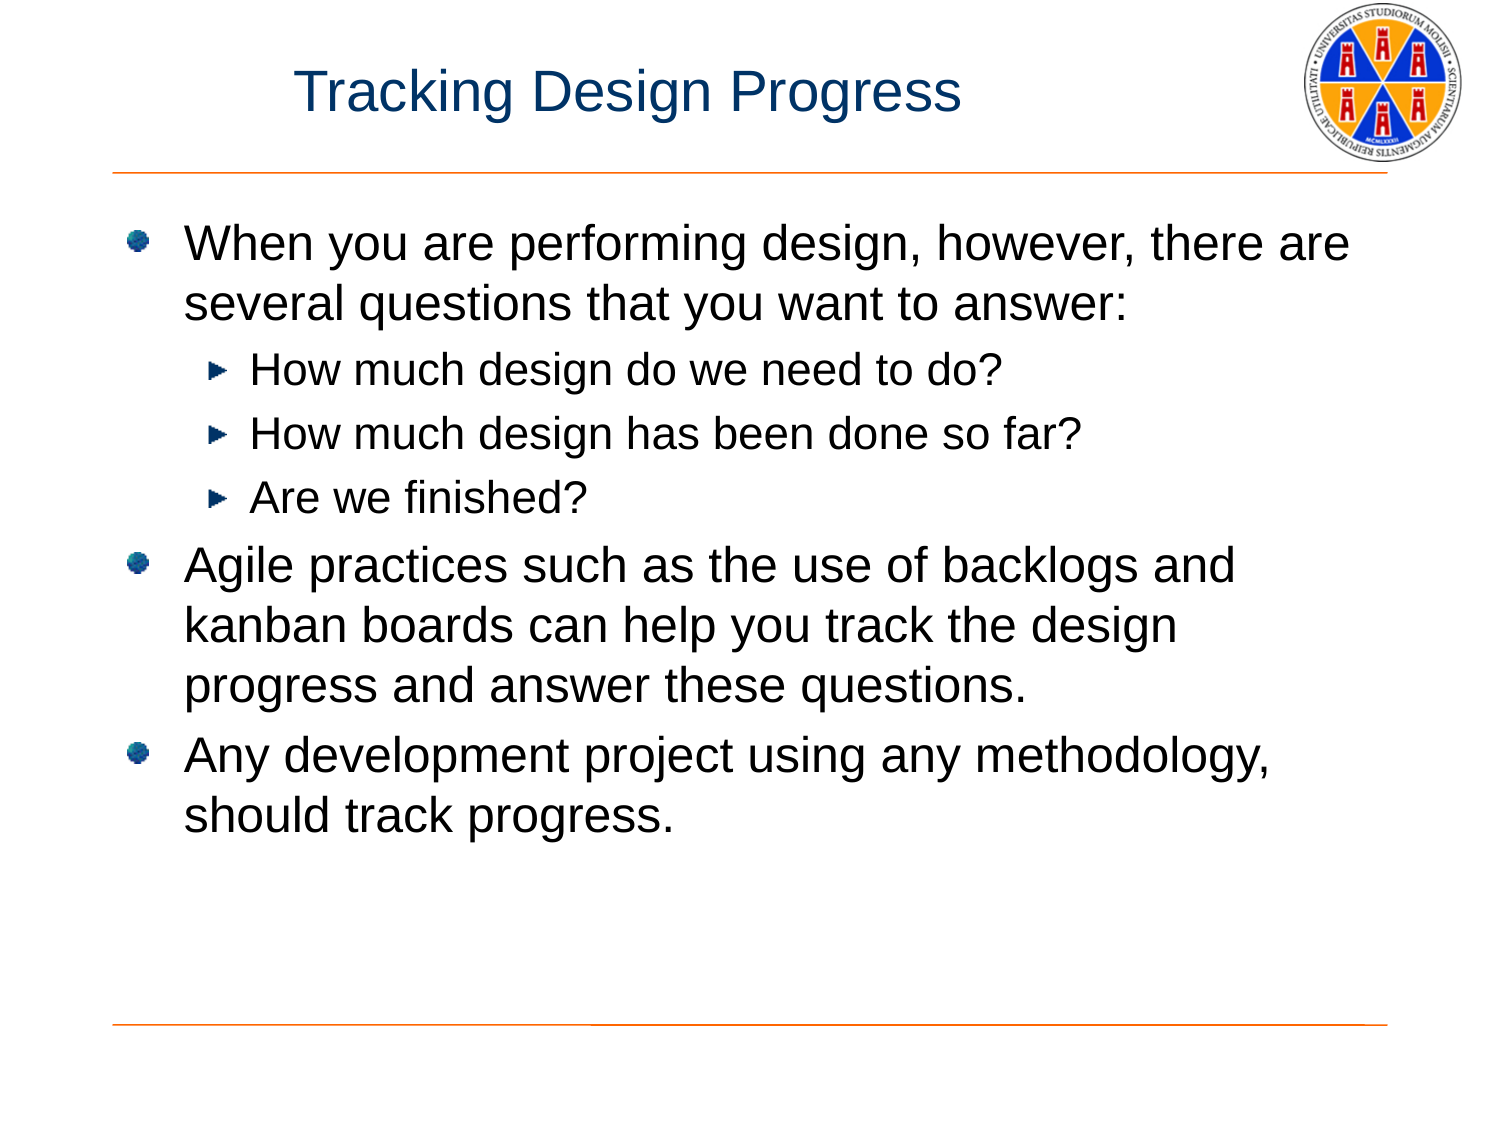

# Tracking Design Progress
When you are performing design, however, there are several questions that you want to answer:
How much design do we need to do?
How much design has been done so far?
Are we finished?
Agile practices such as the use of backlogs and kanban boards can help you track the design progress and answer these questions.
Any development project using any methodology, should track progress.